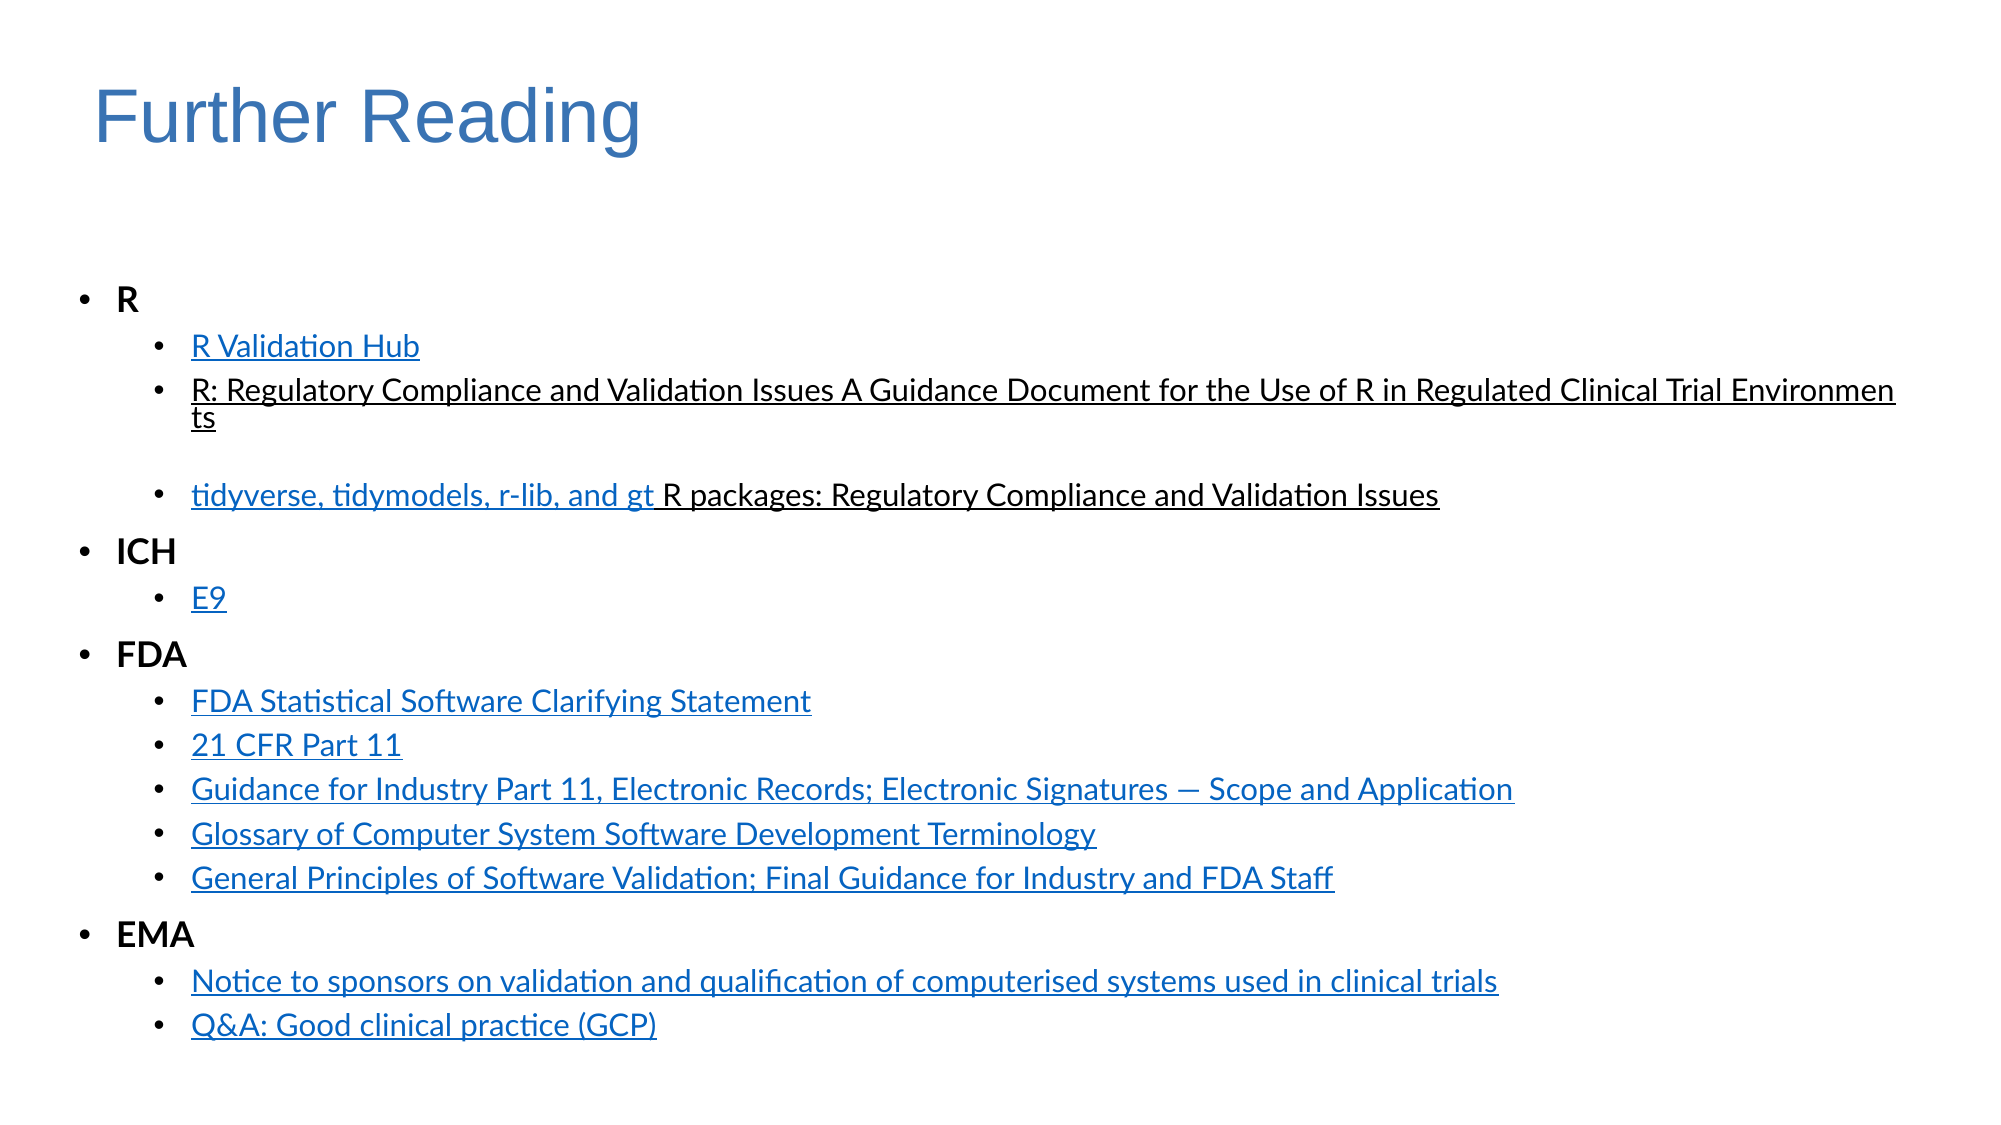

# Further Reading

R
R Validation Hub
R: Regulatory Compliance and Validation Issues A Guidance Document for the Use of R in Regulated Clinical Trial Environments
tidyverse, tidymodels, r-lib, and gt R packages: Regulatory Compliance and Validation Issues
ICH
E9
FDA
FDA Statistical Software Clarifying Statement
21 CFR Part 11
Guidance for Industry Part 11, Electronic Records; Electronic Signatures — Scope and Application
Glossary of Computer System Software Development Terminology
General Principles of Software Validation; Final Guidance for Industry and FDA Staff
EMA
Notice to sponsors on validation and qualification of computerised systems used in clinical trials
Q&A: Good clinical practice (GCP)